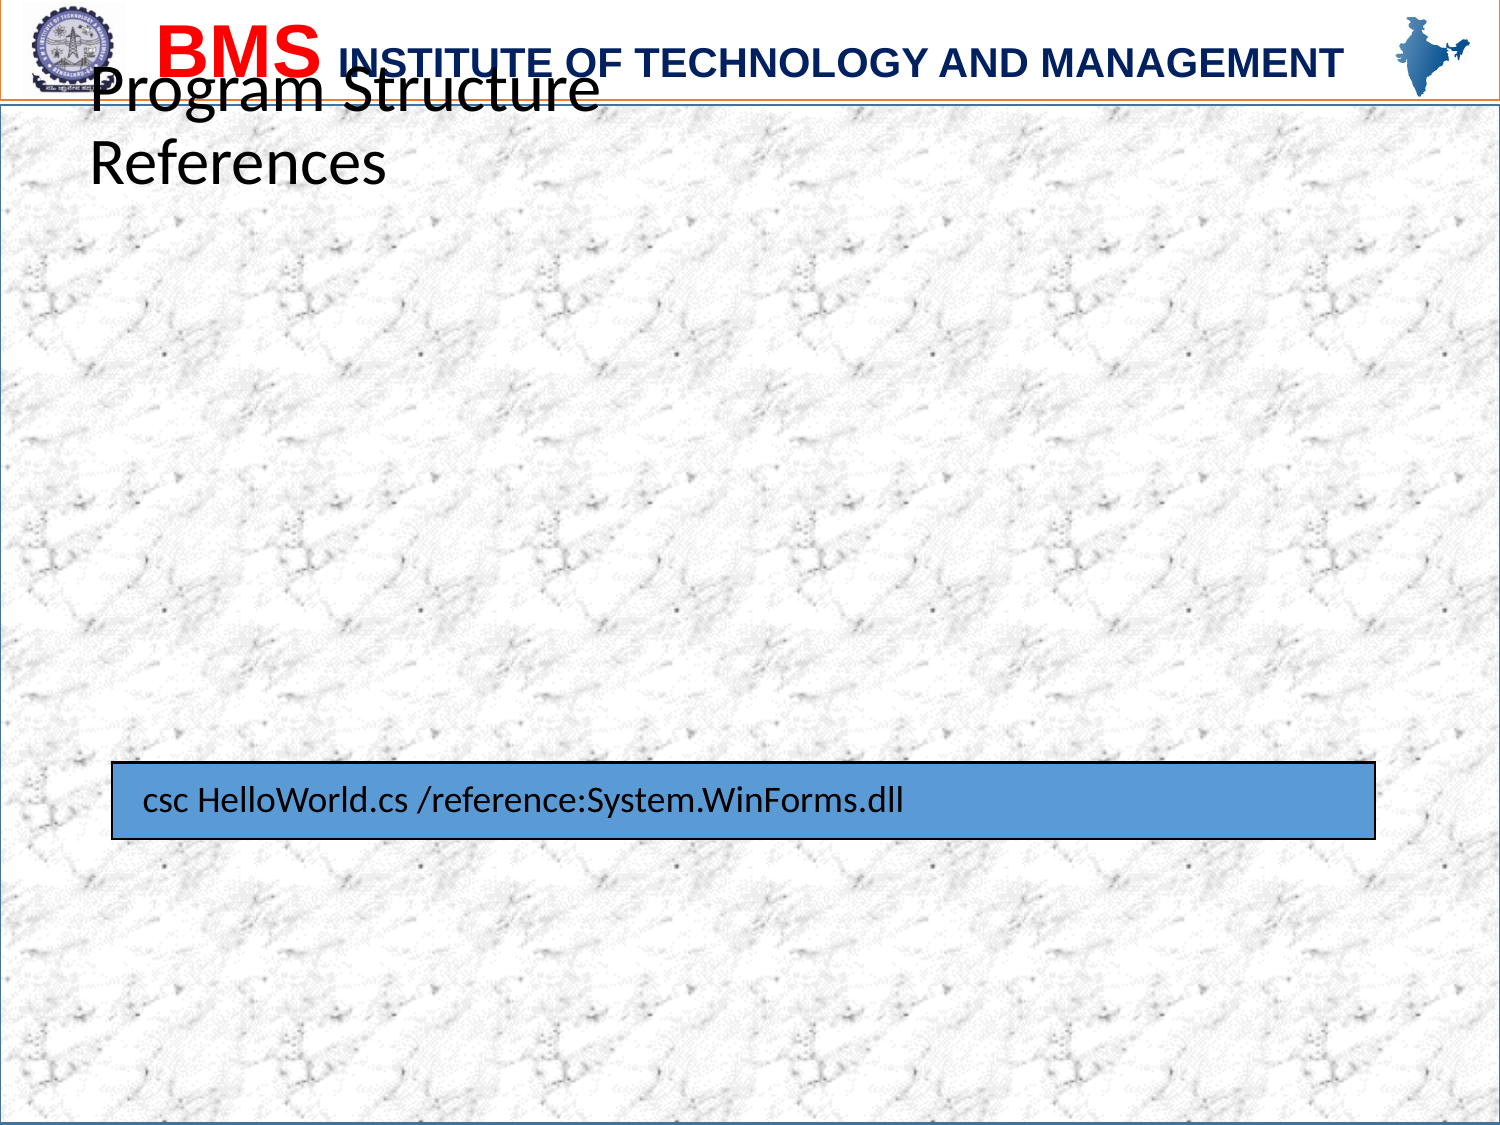

# Program Structure References
In Visual Studio you specify references
for a project
Each reference identifies a specific assembly
Passed as reference (/r or /reference)
to the C# compiler
csc HelloWorld.cs /reference:System.WinForms.dll